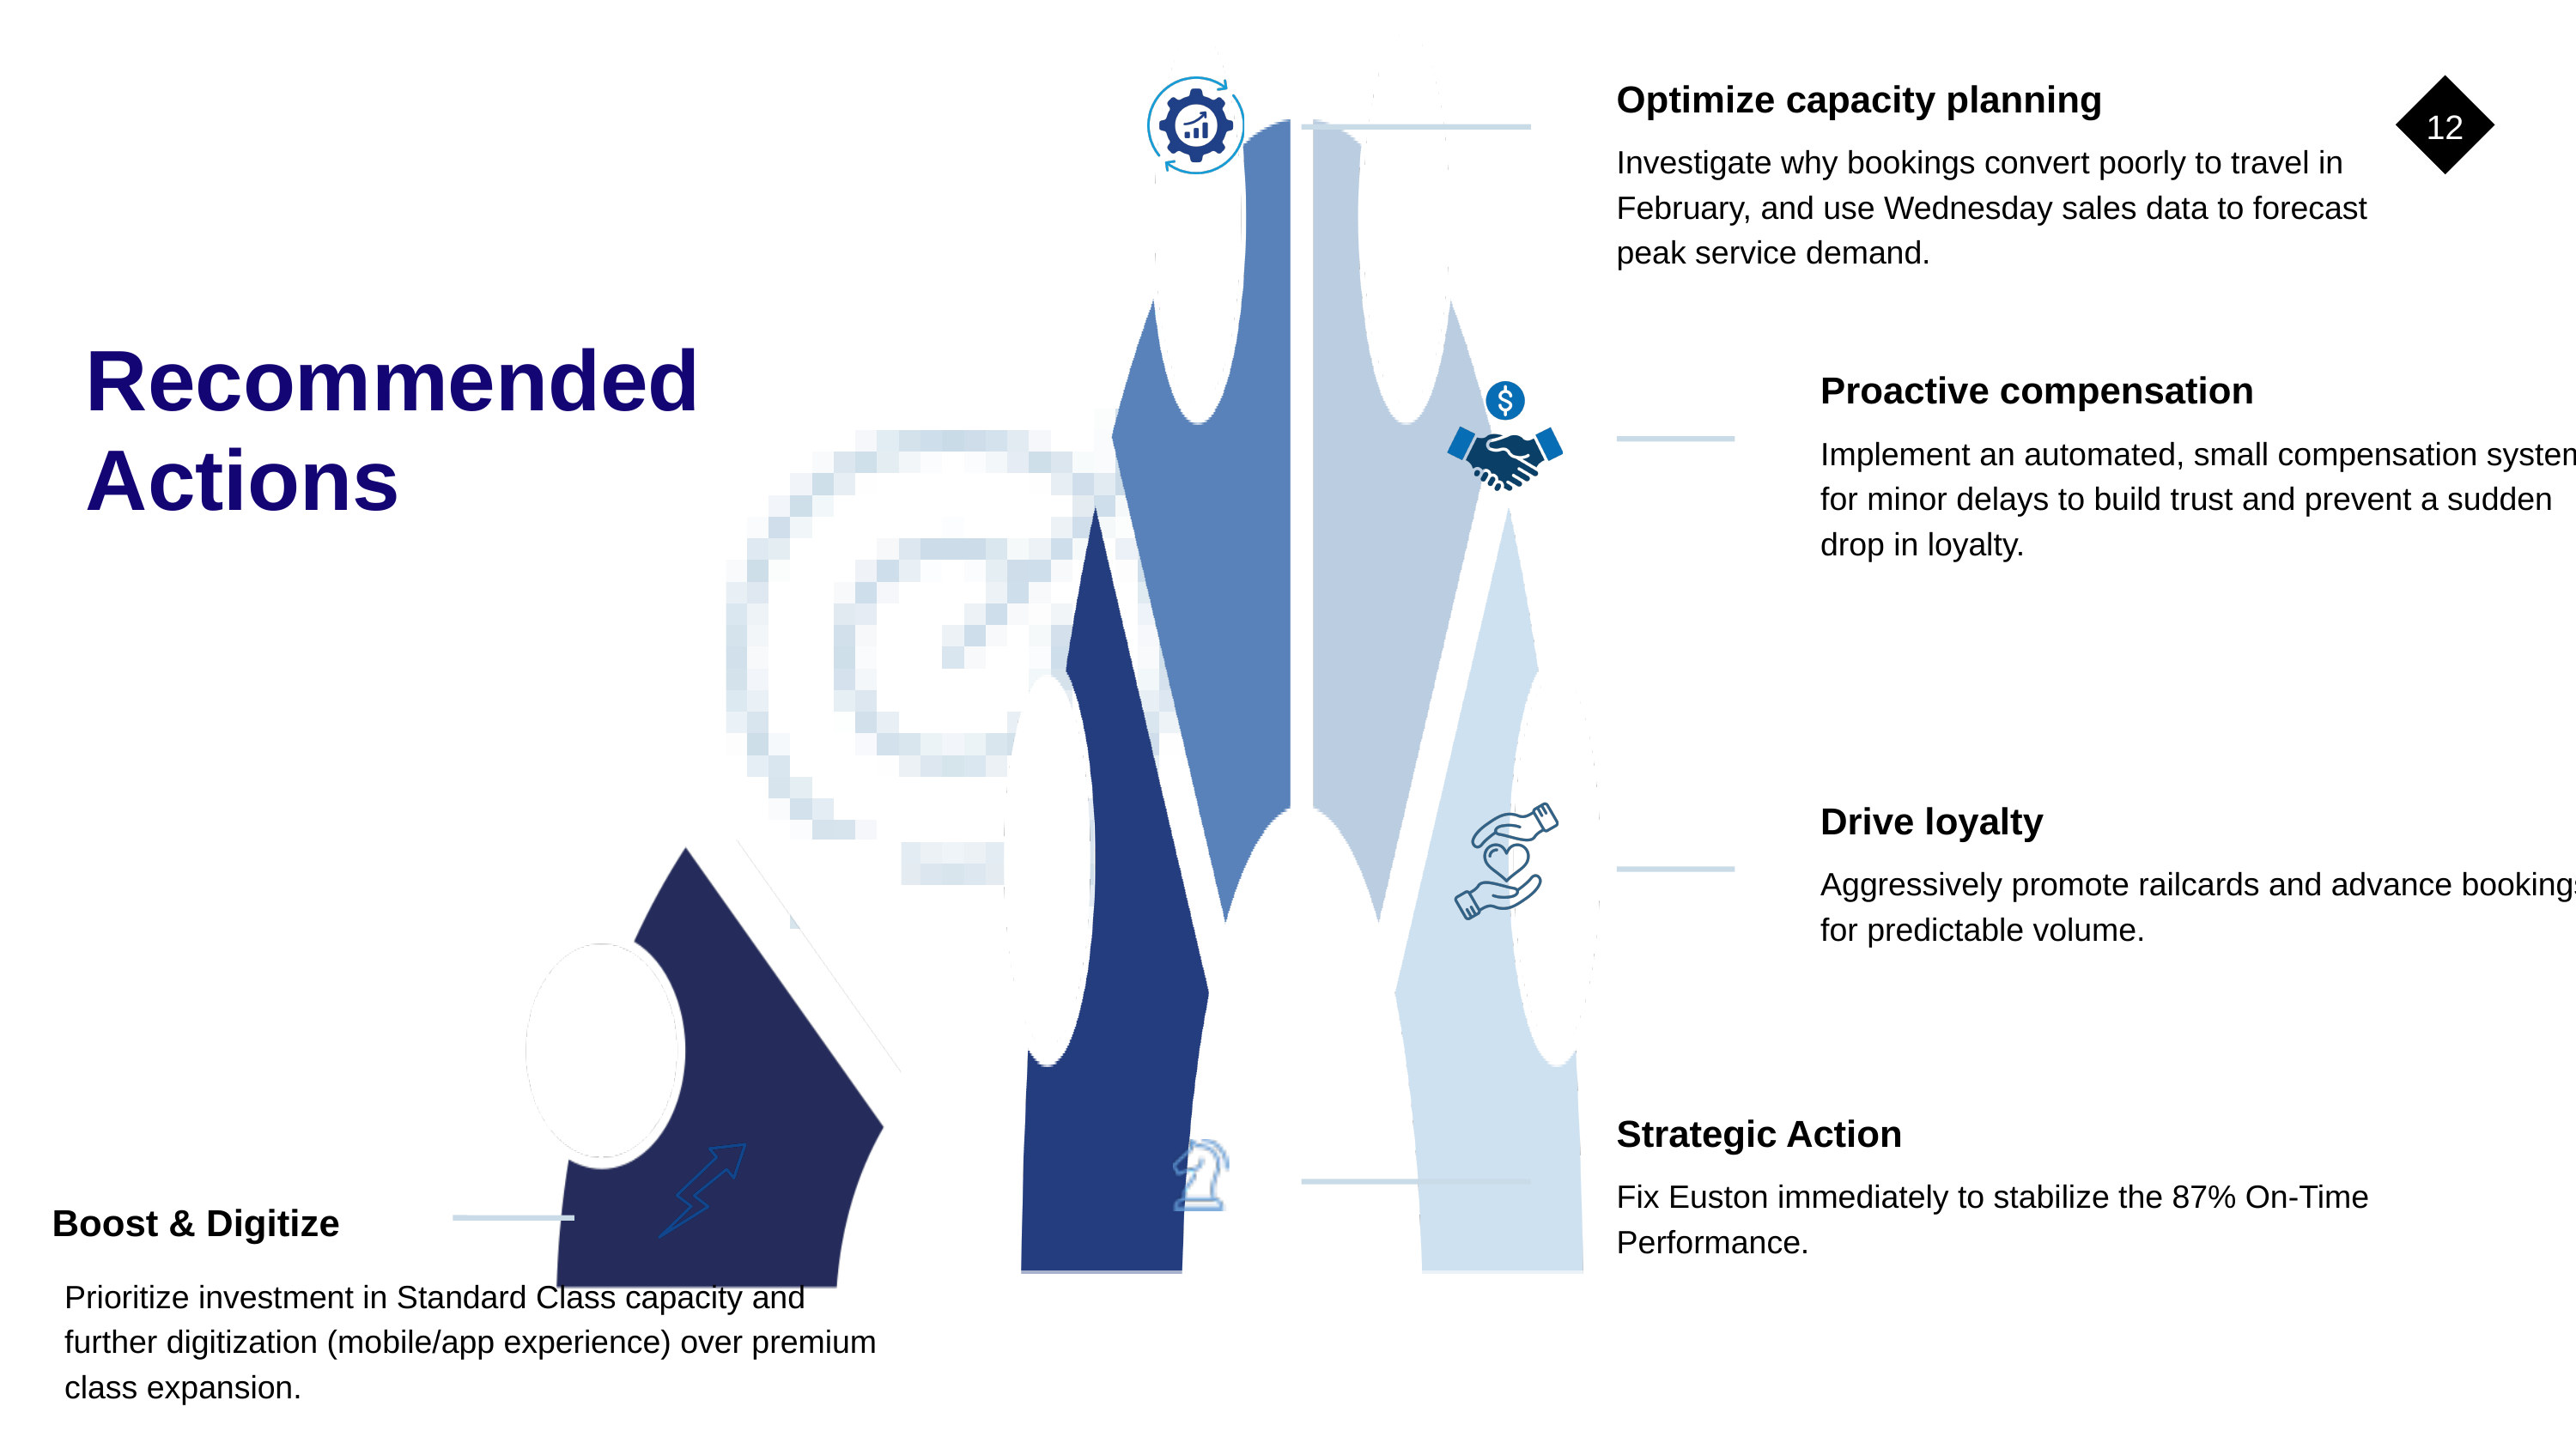

Optimize capacity planning

12

Investigate why bookings convert poorly to travel in February, and use Wednesday sales data to forecast peak service demand.

Recommended
Actions

Proactive compensation

Implement an automated, small compensation system for minor delays to build trust and prevent a sudden drop in loyalty.

Drive loyalty

Aggressively promote railcards and advance bookings for predictable volume.

Strategic Action

Fix Euston immediately to stabilize the 87% On-Time Performance.

Boost & Digitize

Prioritize investment in Standard Class capacity and further digitization (mobile/app experience) over premium class expansion.